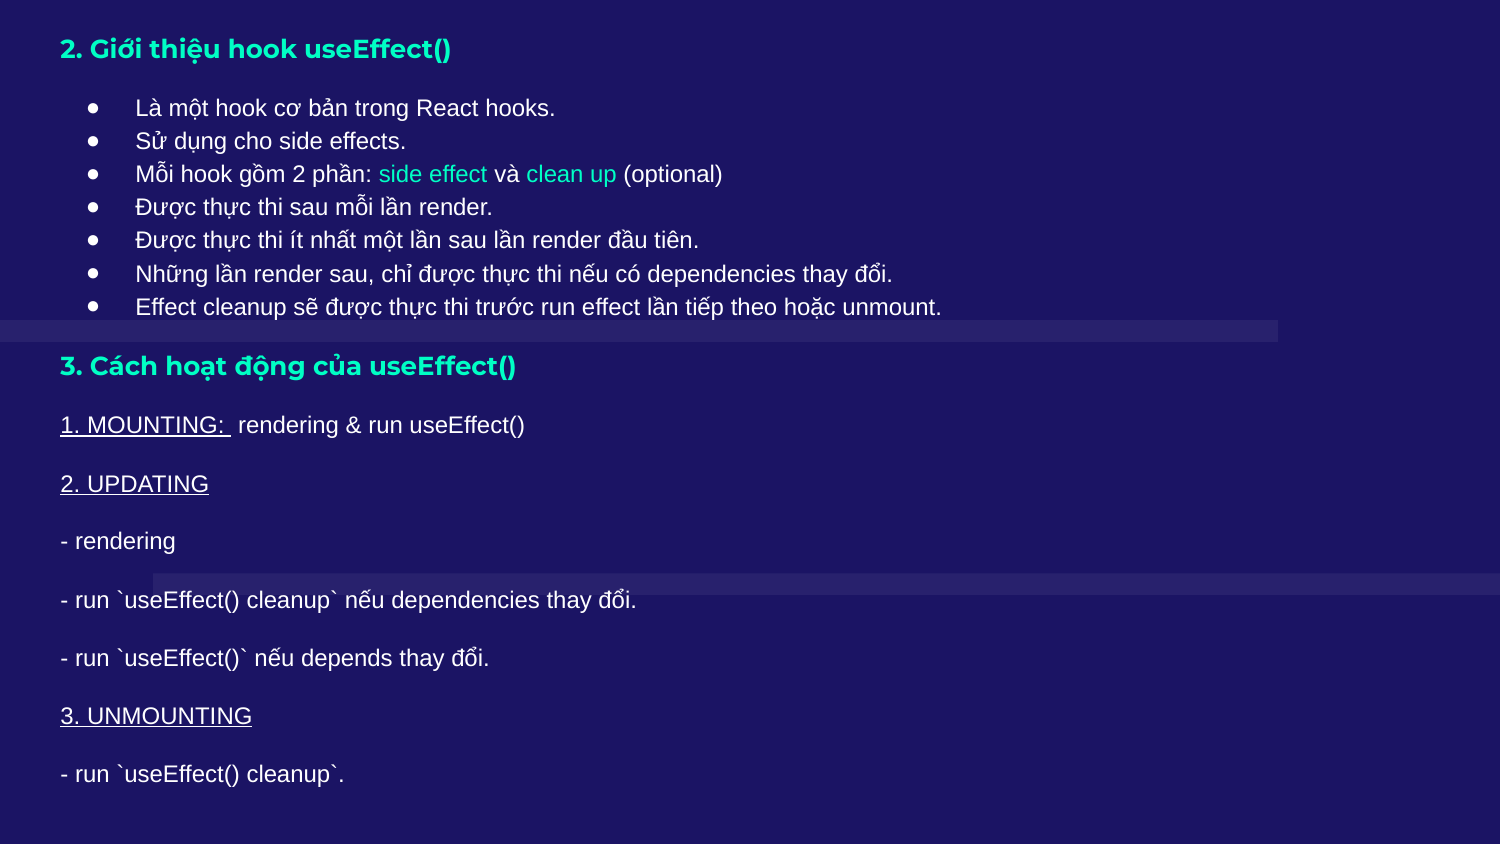

2. Giới thiệu hook useEffect()
Là một hook cơ bản trong React hooks.
Sử dụng cho side effects.
Mỗi hook gồm 2 phần: side effect và clean up (optional)
Được thực thi sau mỗi lần render.
Được thực thi ít nhất một lần sau lần render đầu tiên.
Những lần render sau, chỉ được thực thi nếu có dependencies thay đổi.
Effect cleanup sẽ được thực thi trước run effect lần tiếp theo hoặc unmount.
3. Cách hoạt động của useEffect()
1. MOUNTING:  rendering & run useEffect()
2. UPDATING
- rendering
- run `useEffect() cleanup` nếu dependencies thay đổi.
- run `useEffect()` nếu depends thay đổi.
3. UNMOUNTING
- run `useEffect() cleanup`.